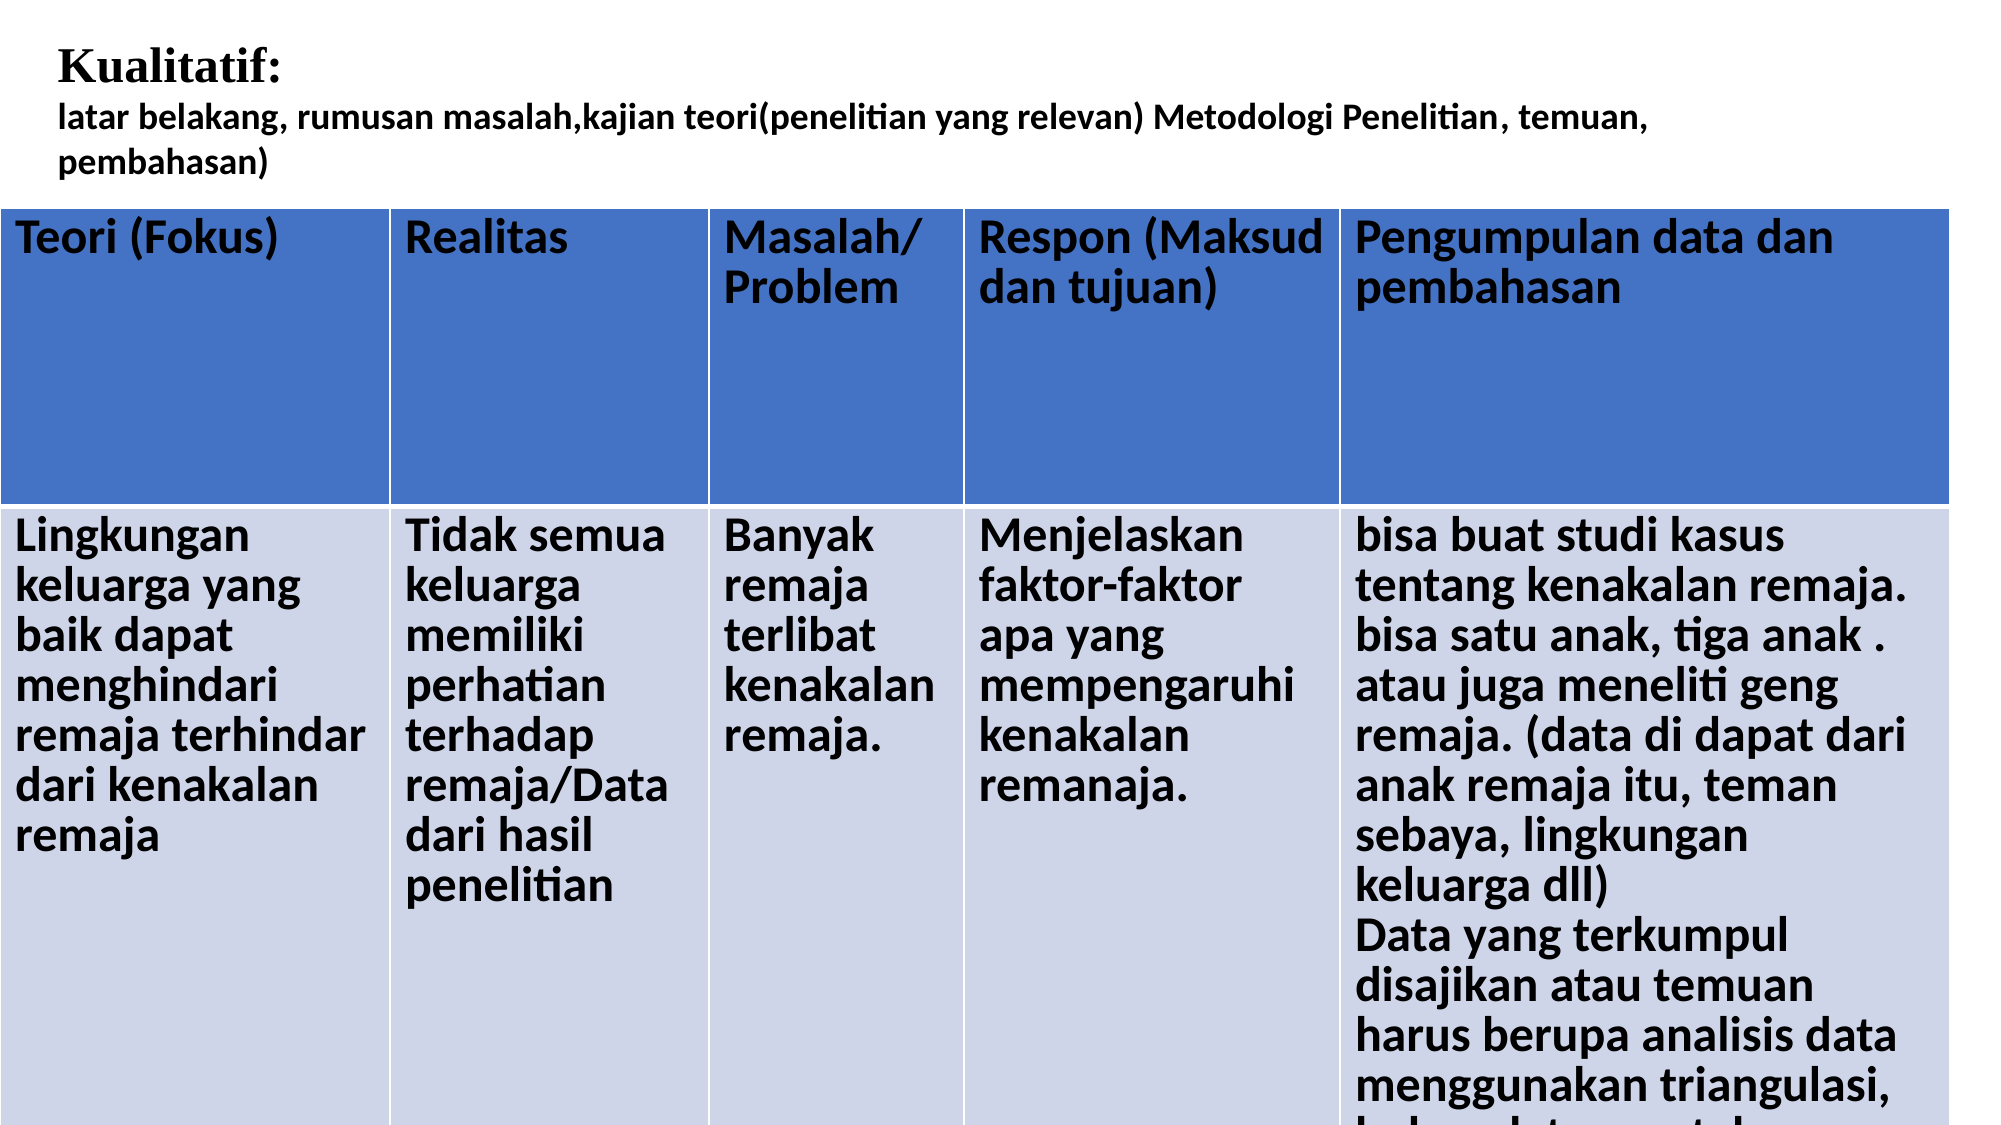

Kualitatif:
latar belakang, rumusan masalah,kajian teori(penelitian yang relevan) Metodologi Penelitian, temuan, pembahasan)

| Teori (Fokus) | Realitas | Masalah/Problem | Respon (Maksud dan tujuan) | Pengumpulan data dan pembahasan |
| --- | --- | --- | --- | --- |
| Lingkungan keluarga yang baik dapat menghindari remaja terhindar dari kenakalan remaja | Tidak semua keluarga memiliki perhatian terhadap remaja/Data dari hasil penelitian | Banyak remaja terlibat kenakalan remaja. | Menjelaskan faktor-faktor apa yang mempengaruhi kenakalan remanaja. | bisa buat studi kasus tentang kenakalan remaja. bisa satu anak, tiga anak . atau juga meneliti geng remaja. (data di dapat dari anak remaja itu, teman sebaya, lingkungan keluarga dll) Data yang terkumpul disajikan atau temuan harus berupa analisis data menggunakan triangulasi, bukan data mentah. Pembahasan dikaitkan dengan fokus, melahirkan hipotesis (teori) |